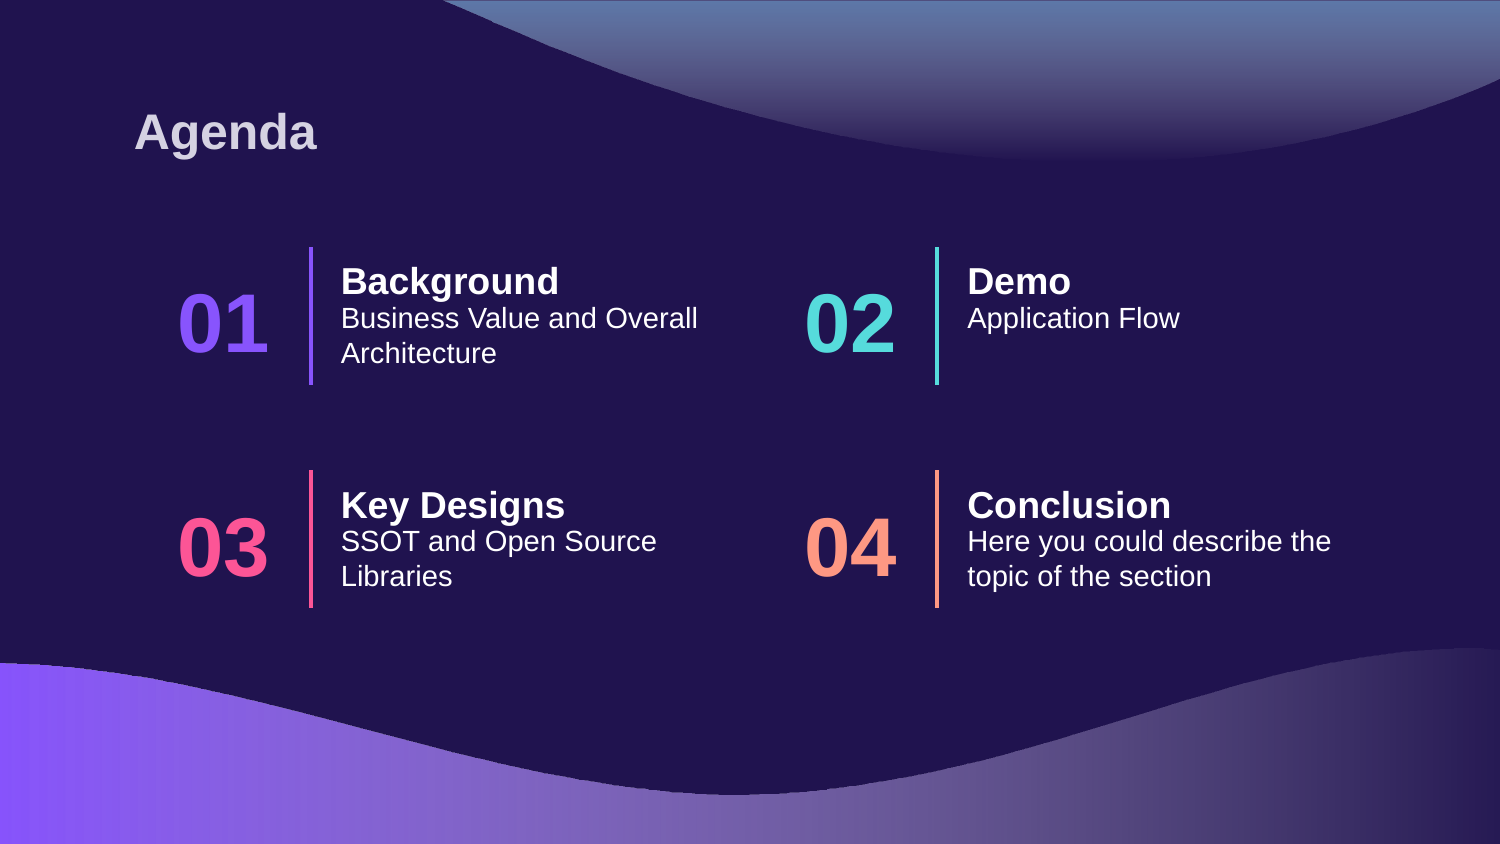

Agenda
Background
Demo
# 01
02

Business Value and Overall Architecture
Application Flow
Key Designs
Conclusion
03
04

SSOT and Open Source Libraries
Here you could describe the topic of the section